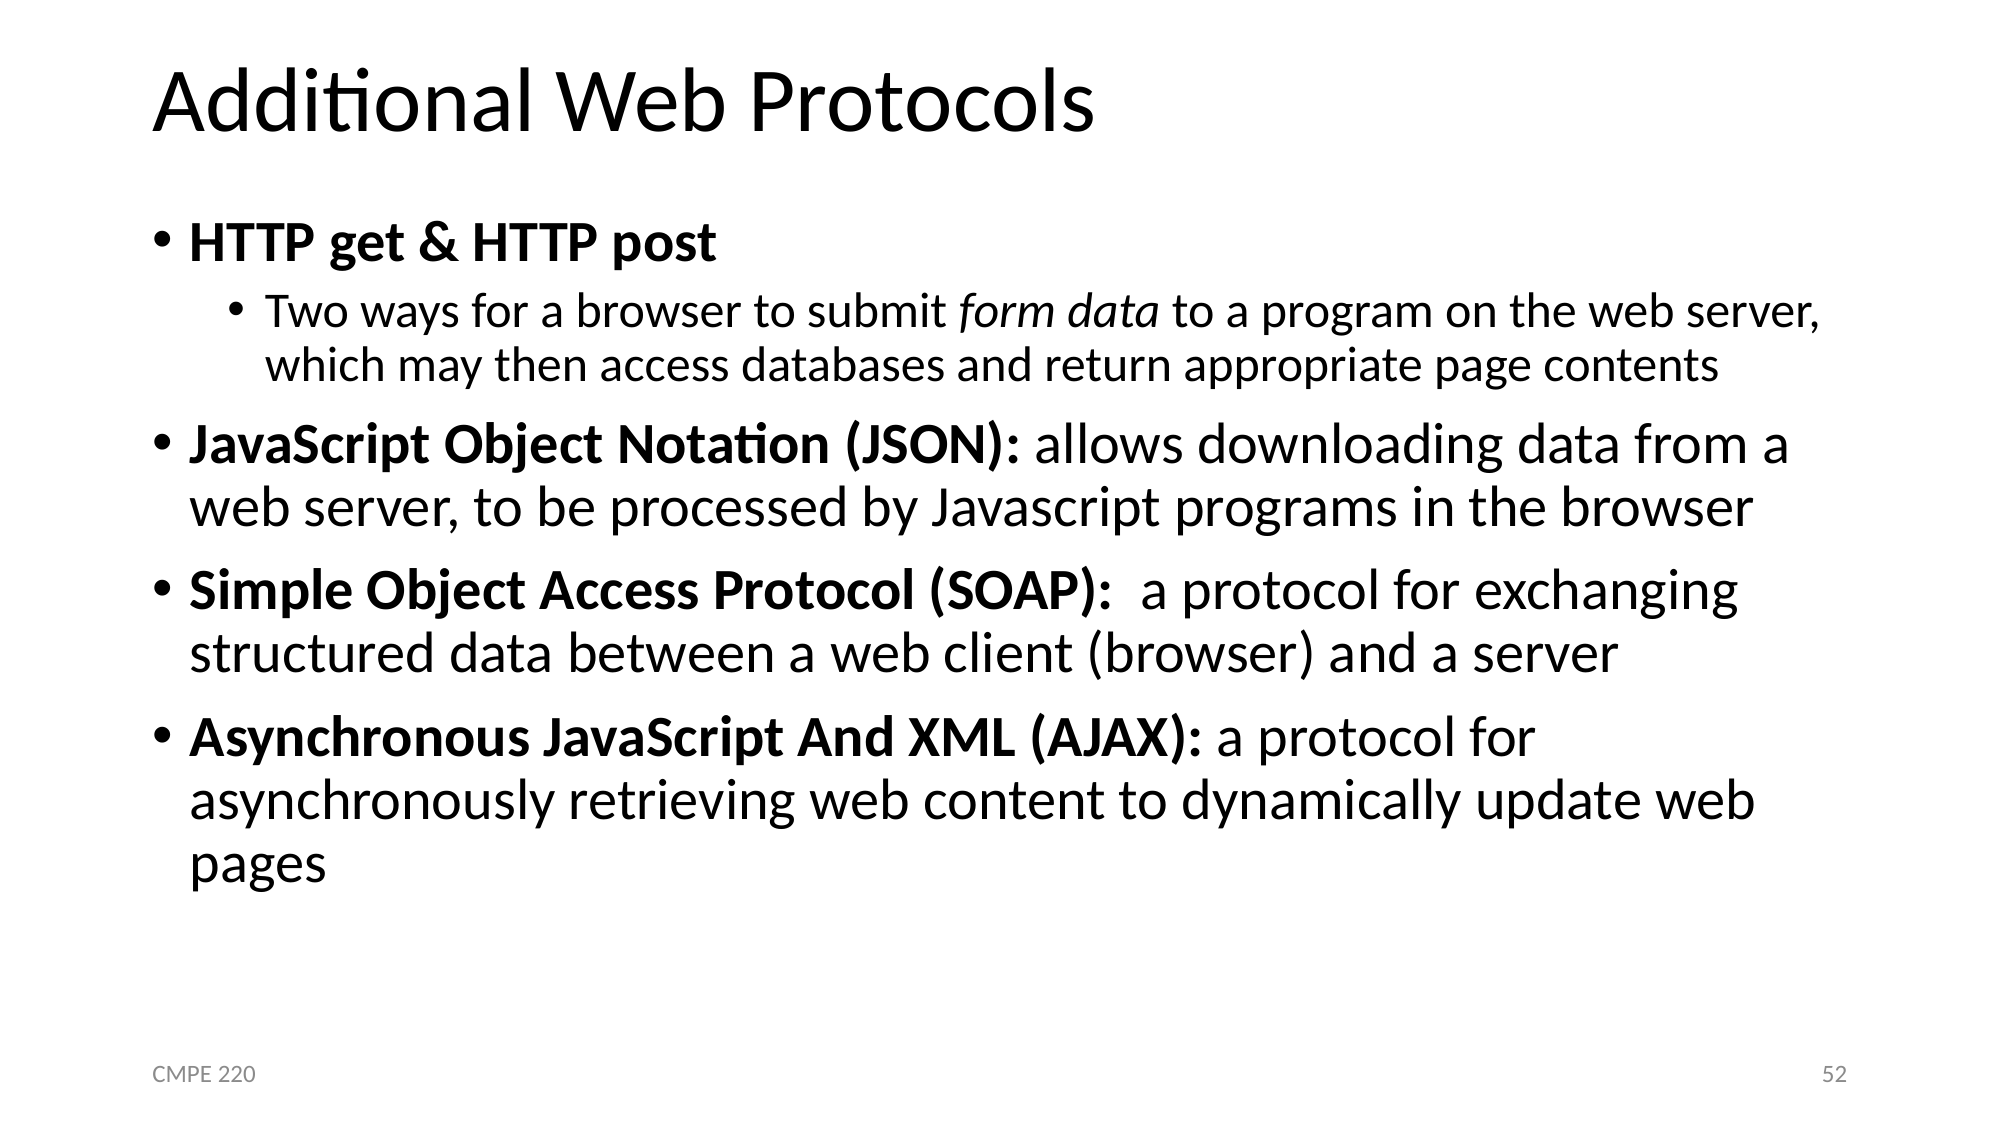

# Additional Web Protocols
HTTP get & HTTP post
Two ways for a browser to submit form data to a program on the web server, which may then access databases and return appropriate page contents
JavaScript Object Notation (JSON): allows downloading data from a web server, to be processed by Javascript programs in the browser
Simple Object Access Protocol (SOAP):  a protocol for exchanging structured data between a web client (browser) and a server
Asynchronous JavaScript And XML (AJAX): a protocol for asynchronously retrieving web content to dynamically update web pages
CMPE 220
52